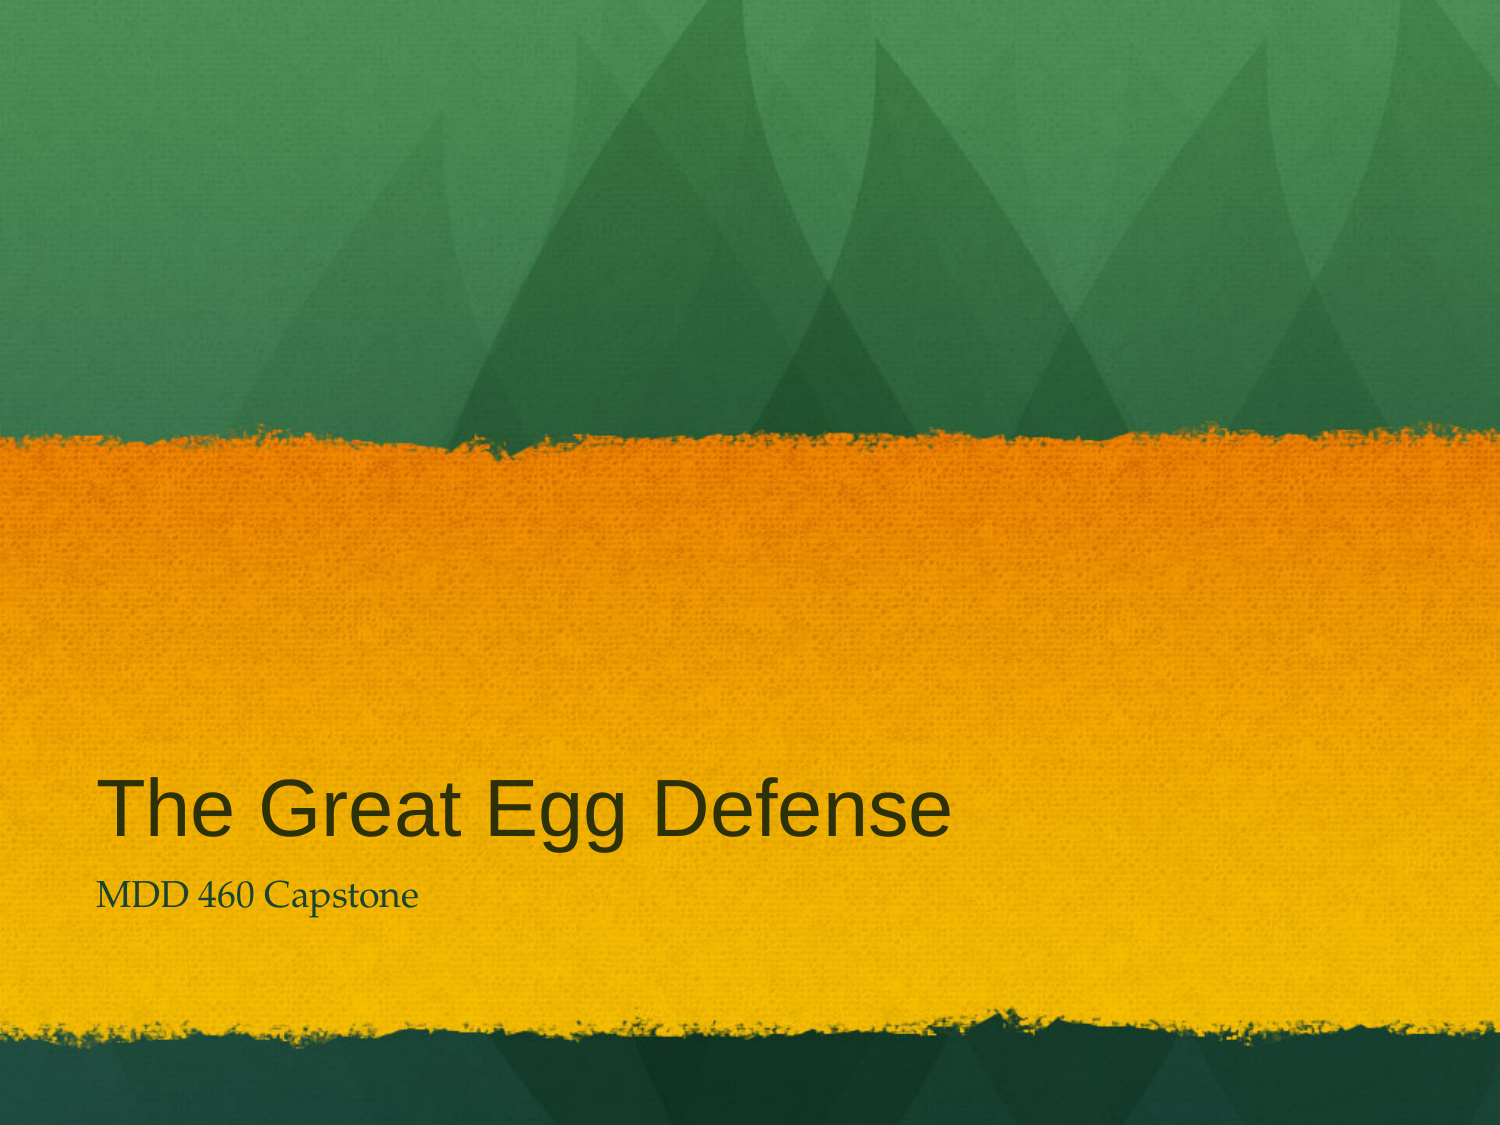

# The Great Egg Defense
MDD 460 Capstone